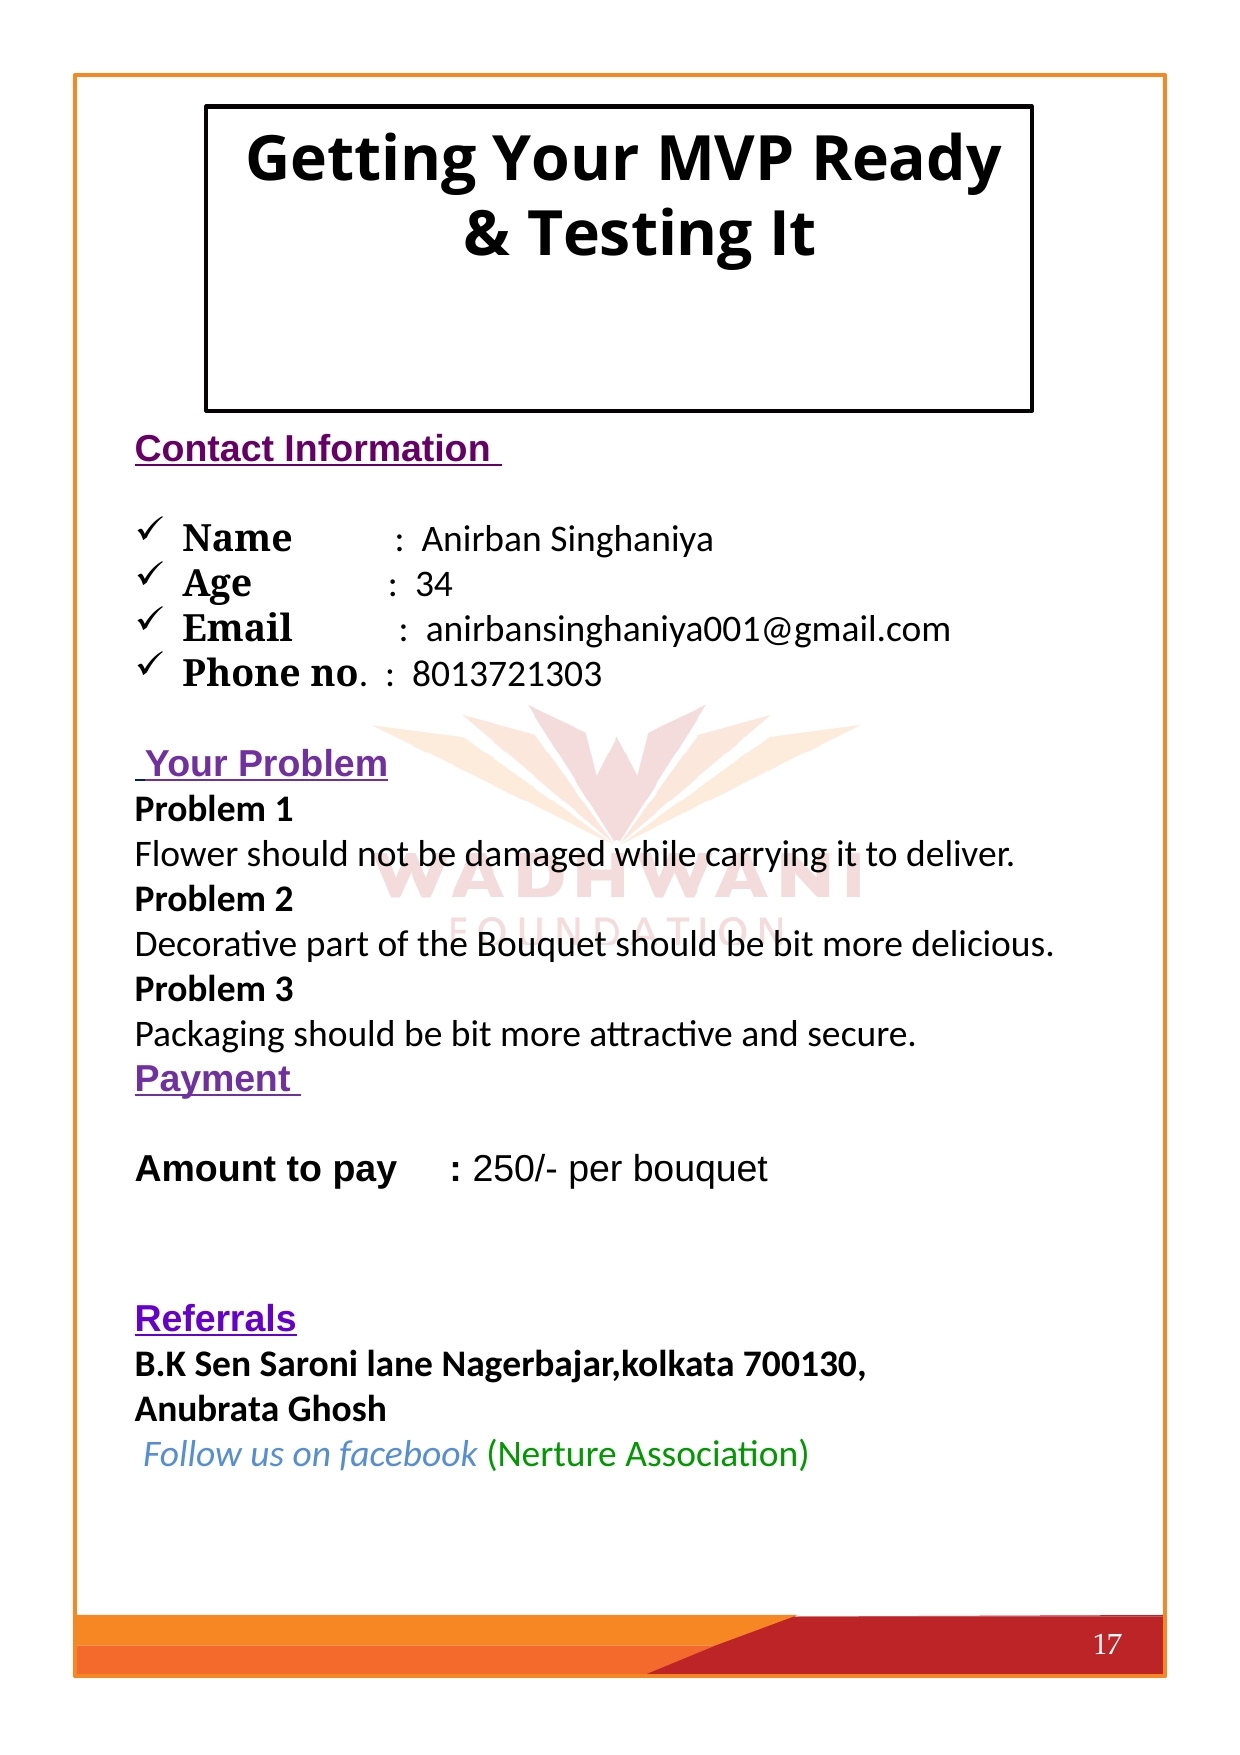

# Getting Your MVP Ready  & Testing It

Contact Information

  Name            :  Anirban Singhaniya
  Age                :  34
  Email           :  anirbansinghaniya001@gmail.com
  Phone no.  :  8013721303

 Your Problem
Problem 1
Flower should not be damaged while carrying it to deliver.
Problem 2
Decorative part of the Bouquet should be bit more delicious.
Problem 3
Packaging should be bit more attractive and secure.
Payment

Amount to pay     : 250/- per bouquet

Referrals
B.K Sen Saroni lane Nagerbajar,kolkata 700130,
Anubrata Ghosh
 Follow us on facebook (Nerture Association)

17